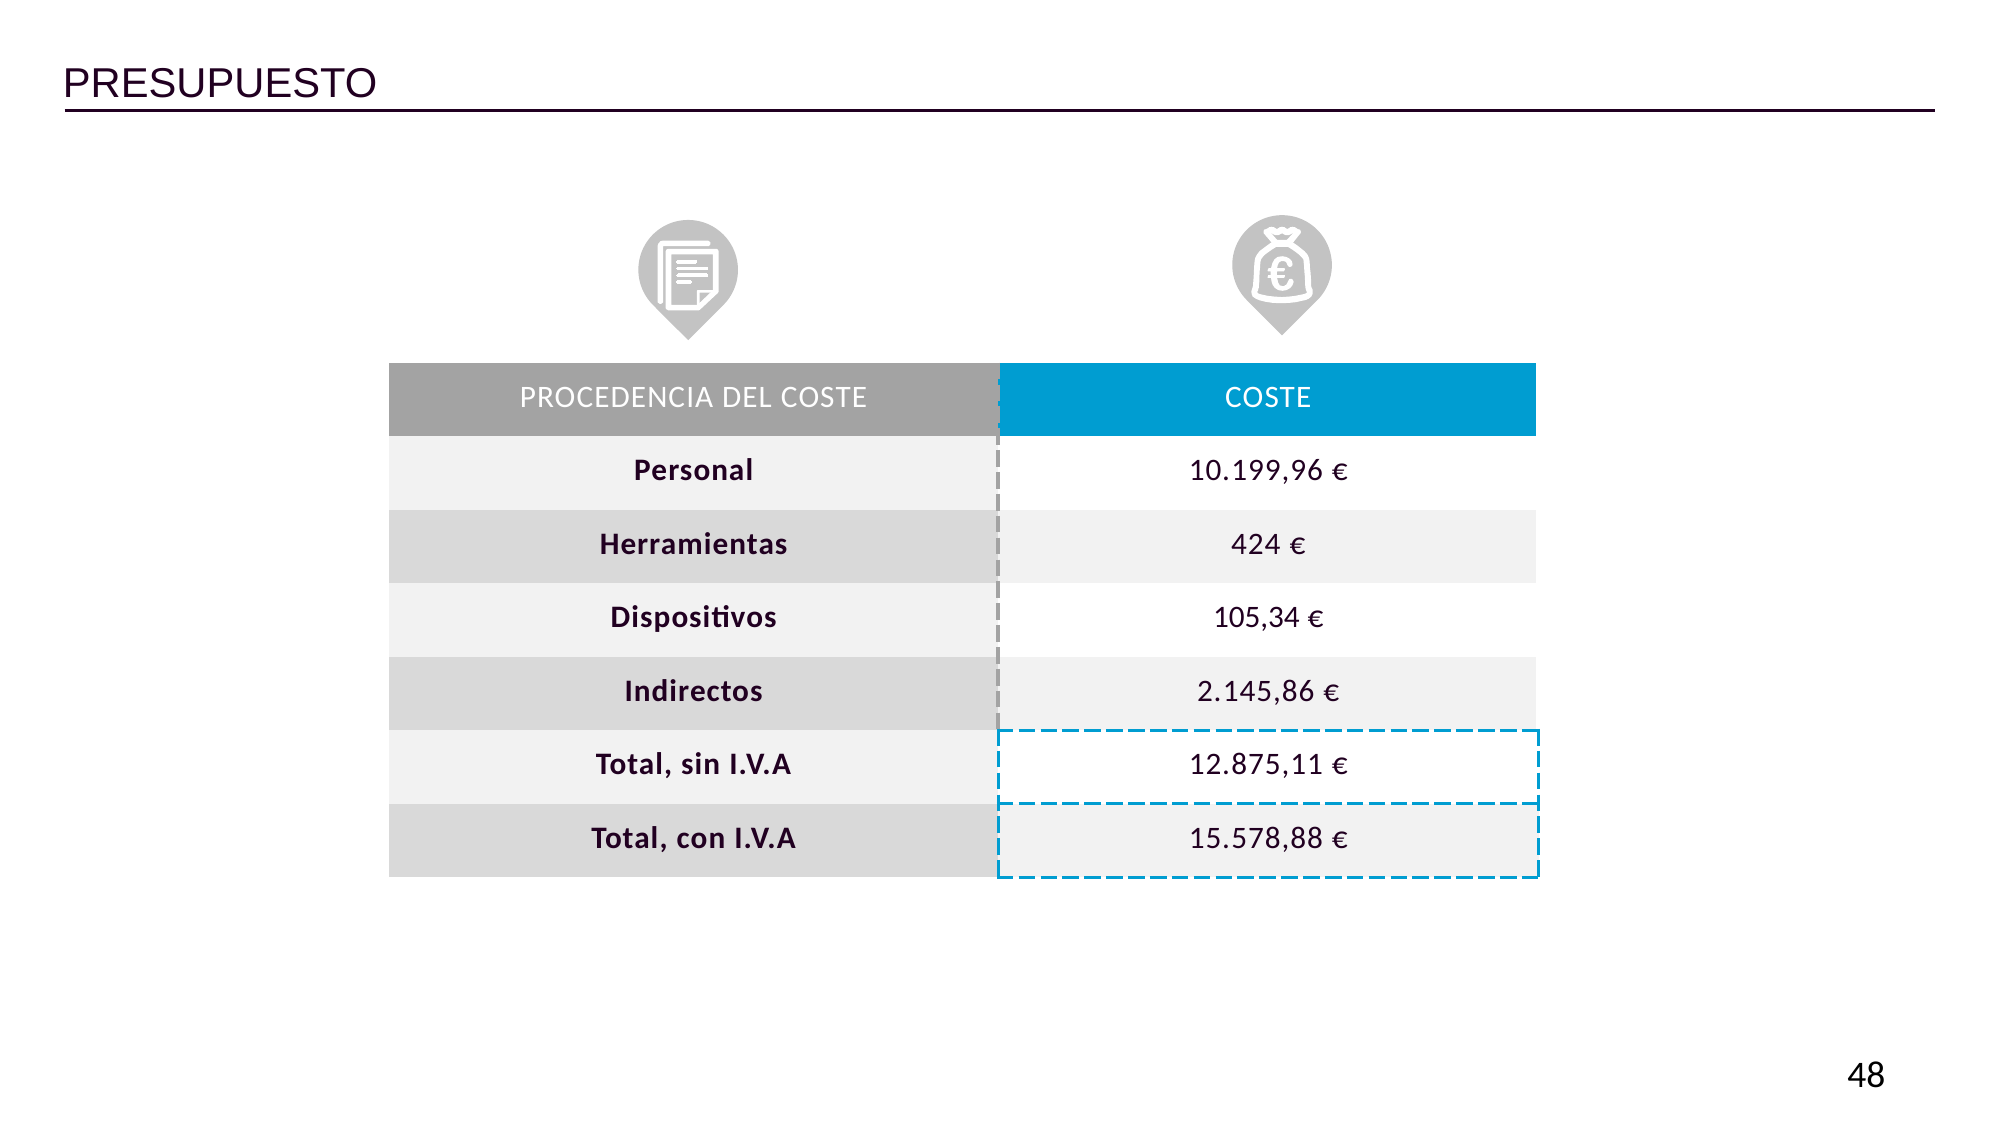

PRESUPUESTO

| PROCEDENCIA DEL COSTE | COSTE |
| --- | --- |
| Personal | 10.199,96 € |
| Herramientas | 424 € |
| Dispositivos | 105,34 € |
| Indirectos | 2.145,86 € |
| Total, sin I.V.A | 12.875,11 € |
| Total, con I.V.A | 15.578,88 € |
48